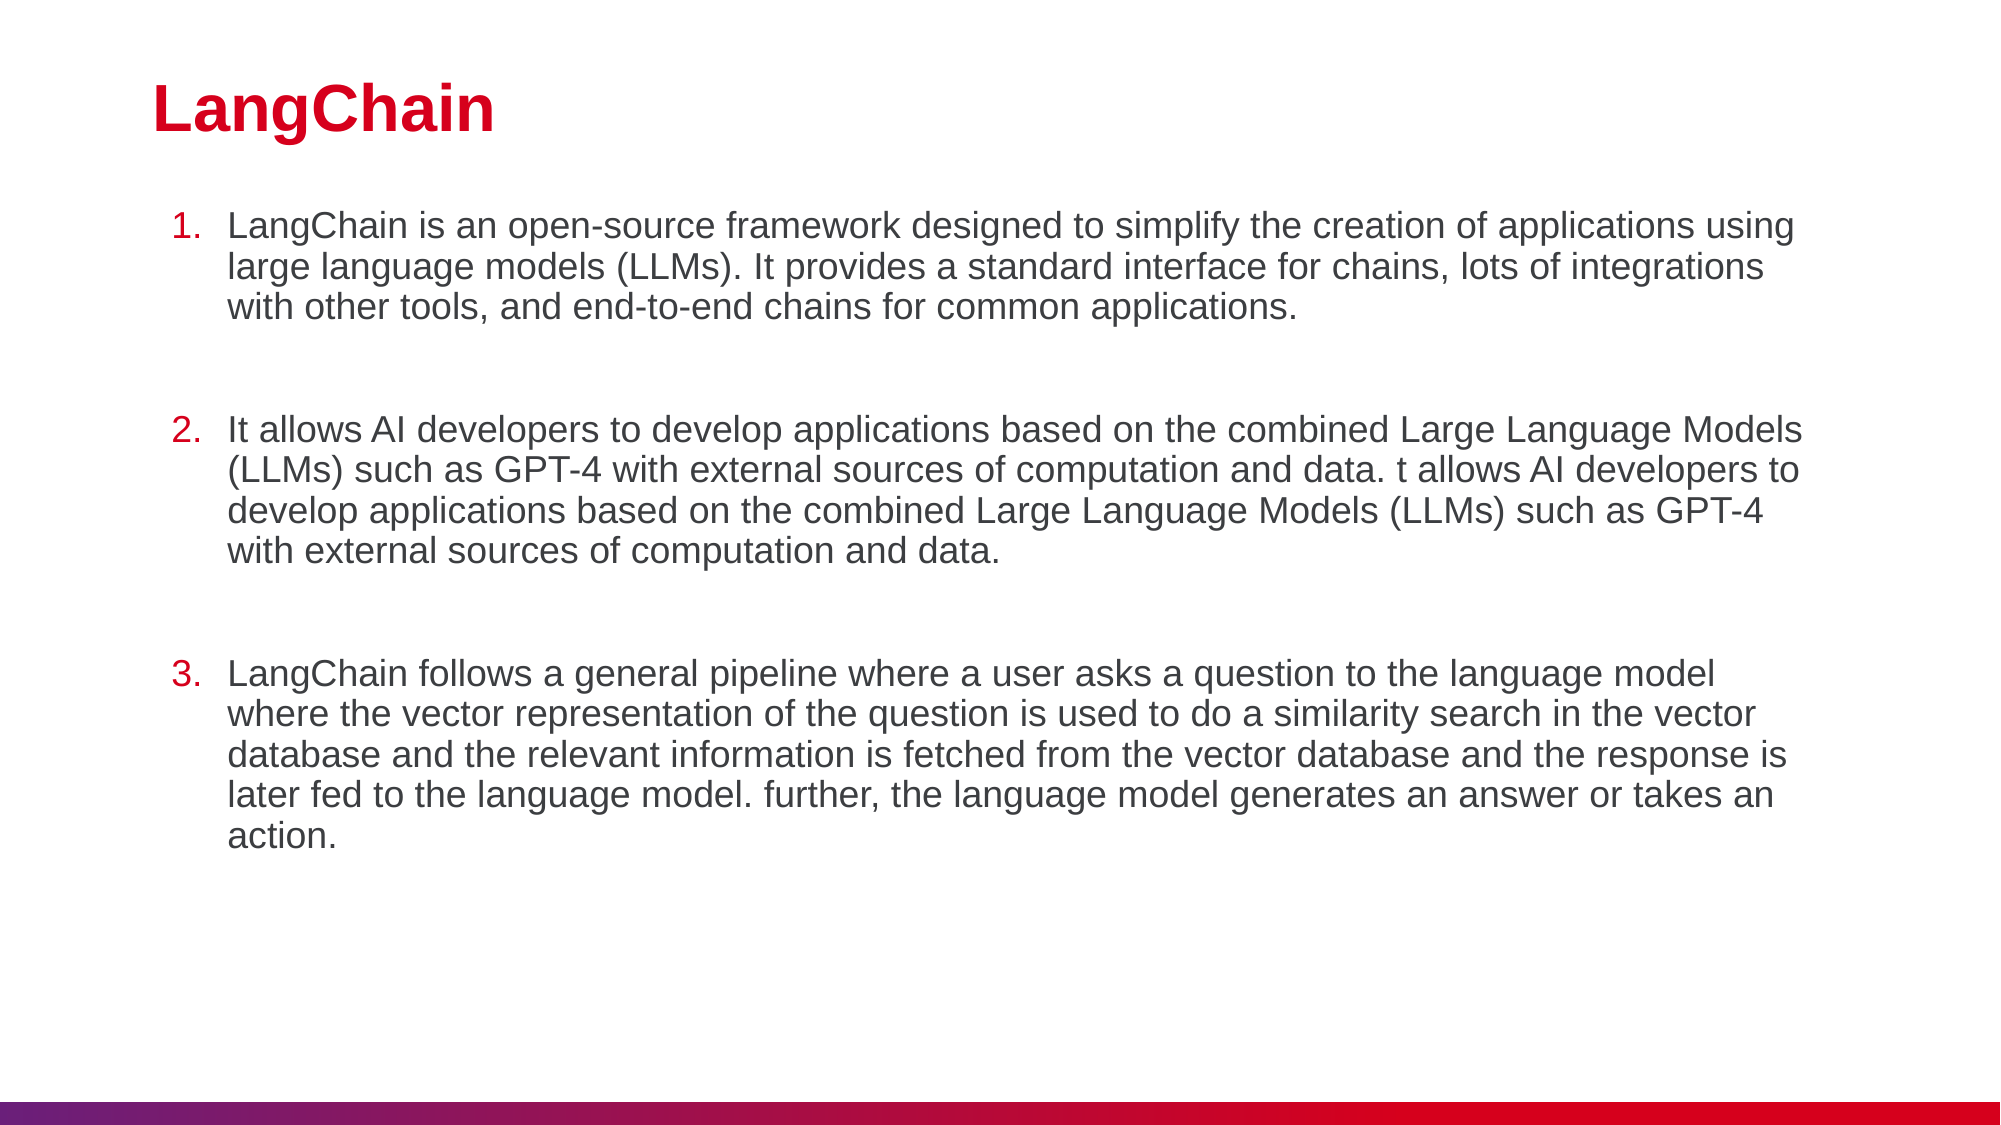

# LangChain
LangChain is an open-source framework designed to simplify the creation of applications using large language models (LLMs). It provides a standard interface for chains, lots of integrations with other tools, and end-to-end chains for common applications.

It allows AI developers to develop applications based on the combined Large Language Models (LLMs) such as GPT-4 with external sources of computation and data. t allows AI developers to develop applications based on the combined Large Language Models (LLMs) such as GPT-4 with external sources of computation and data.

LangChain follows a general pipeline where a user asks a question to the language model where the vector representation of the question is used to do a similarity search in the vector database and the relevant information is fetched from the vector database and the response is later fed to the language model. further, the language model generates an answer or takes an action.